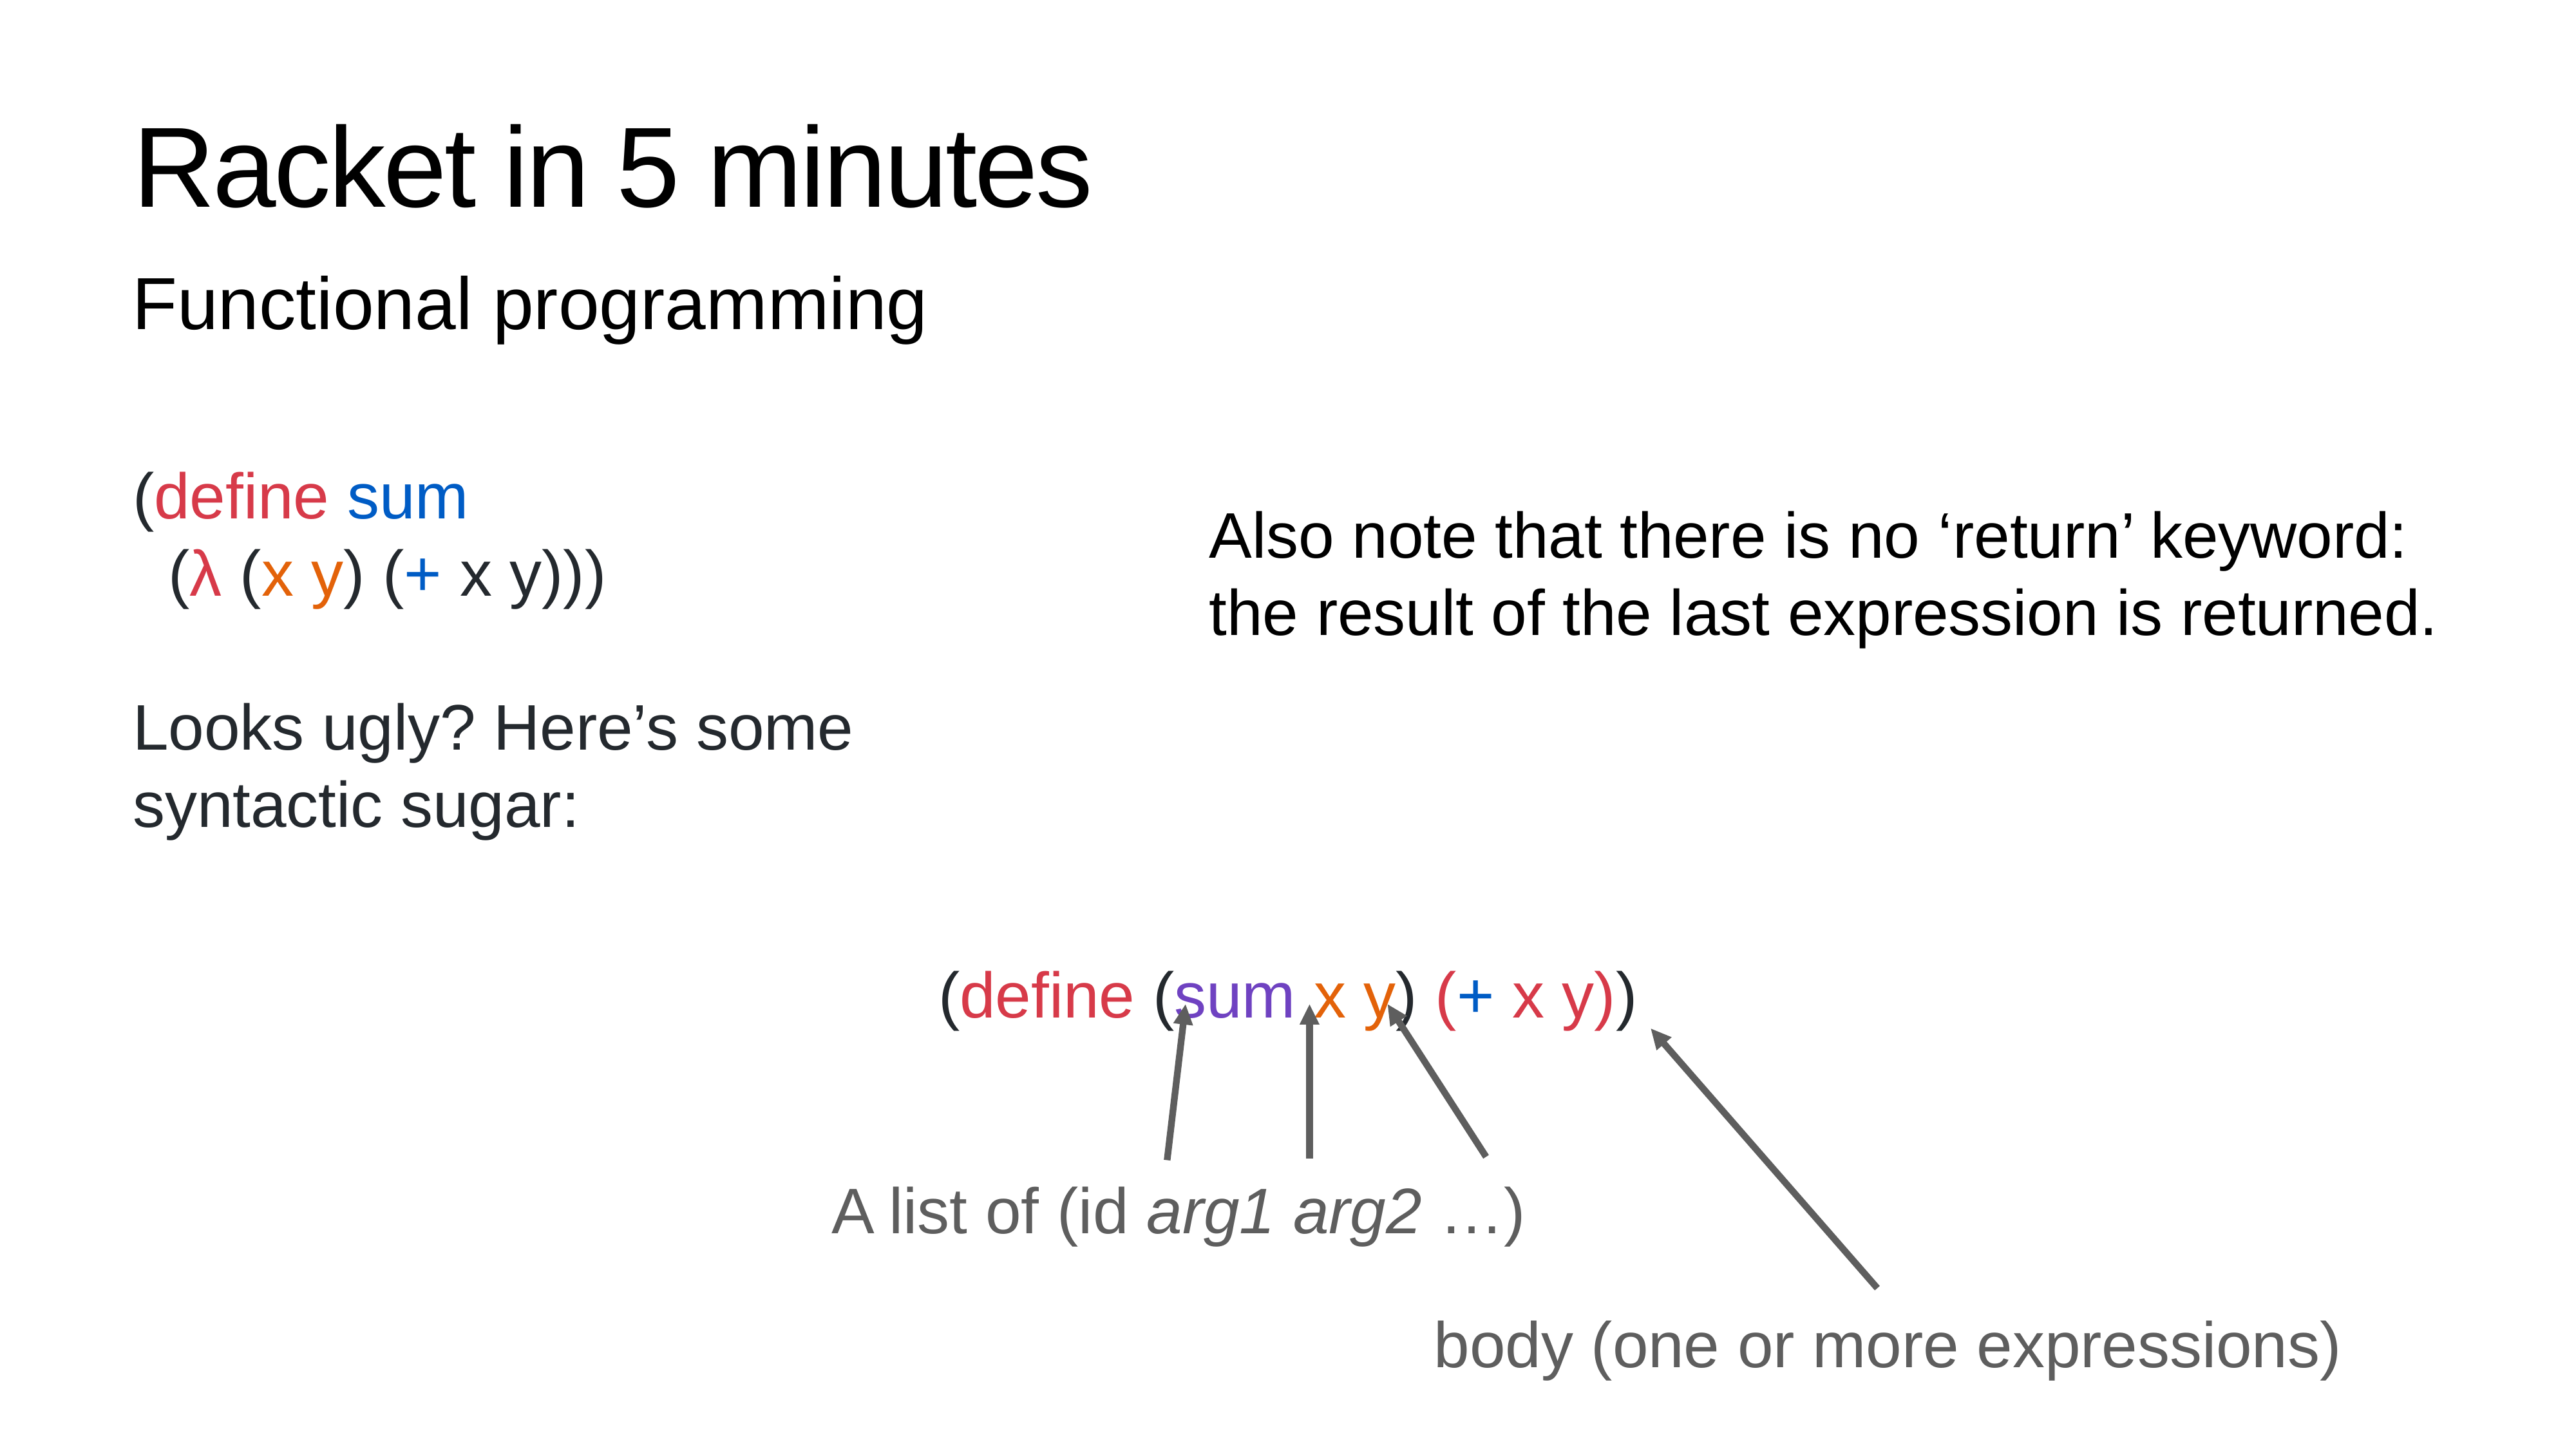

# Racket in 5 minutes
Functional programming
(define sum
  (λ (x y) (+ x y)))

Looks ugly? Here’s some syntactic sugar:
Also note that there is no ‘return’ keyword: the result of the last expression is returned.
(define (sum x y) (+ x y))

A list of (id arg1 arg2 …)
body (one or more expressions)
10